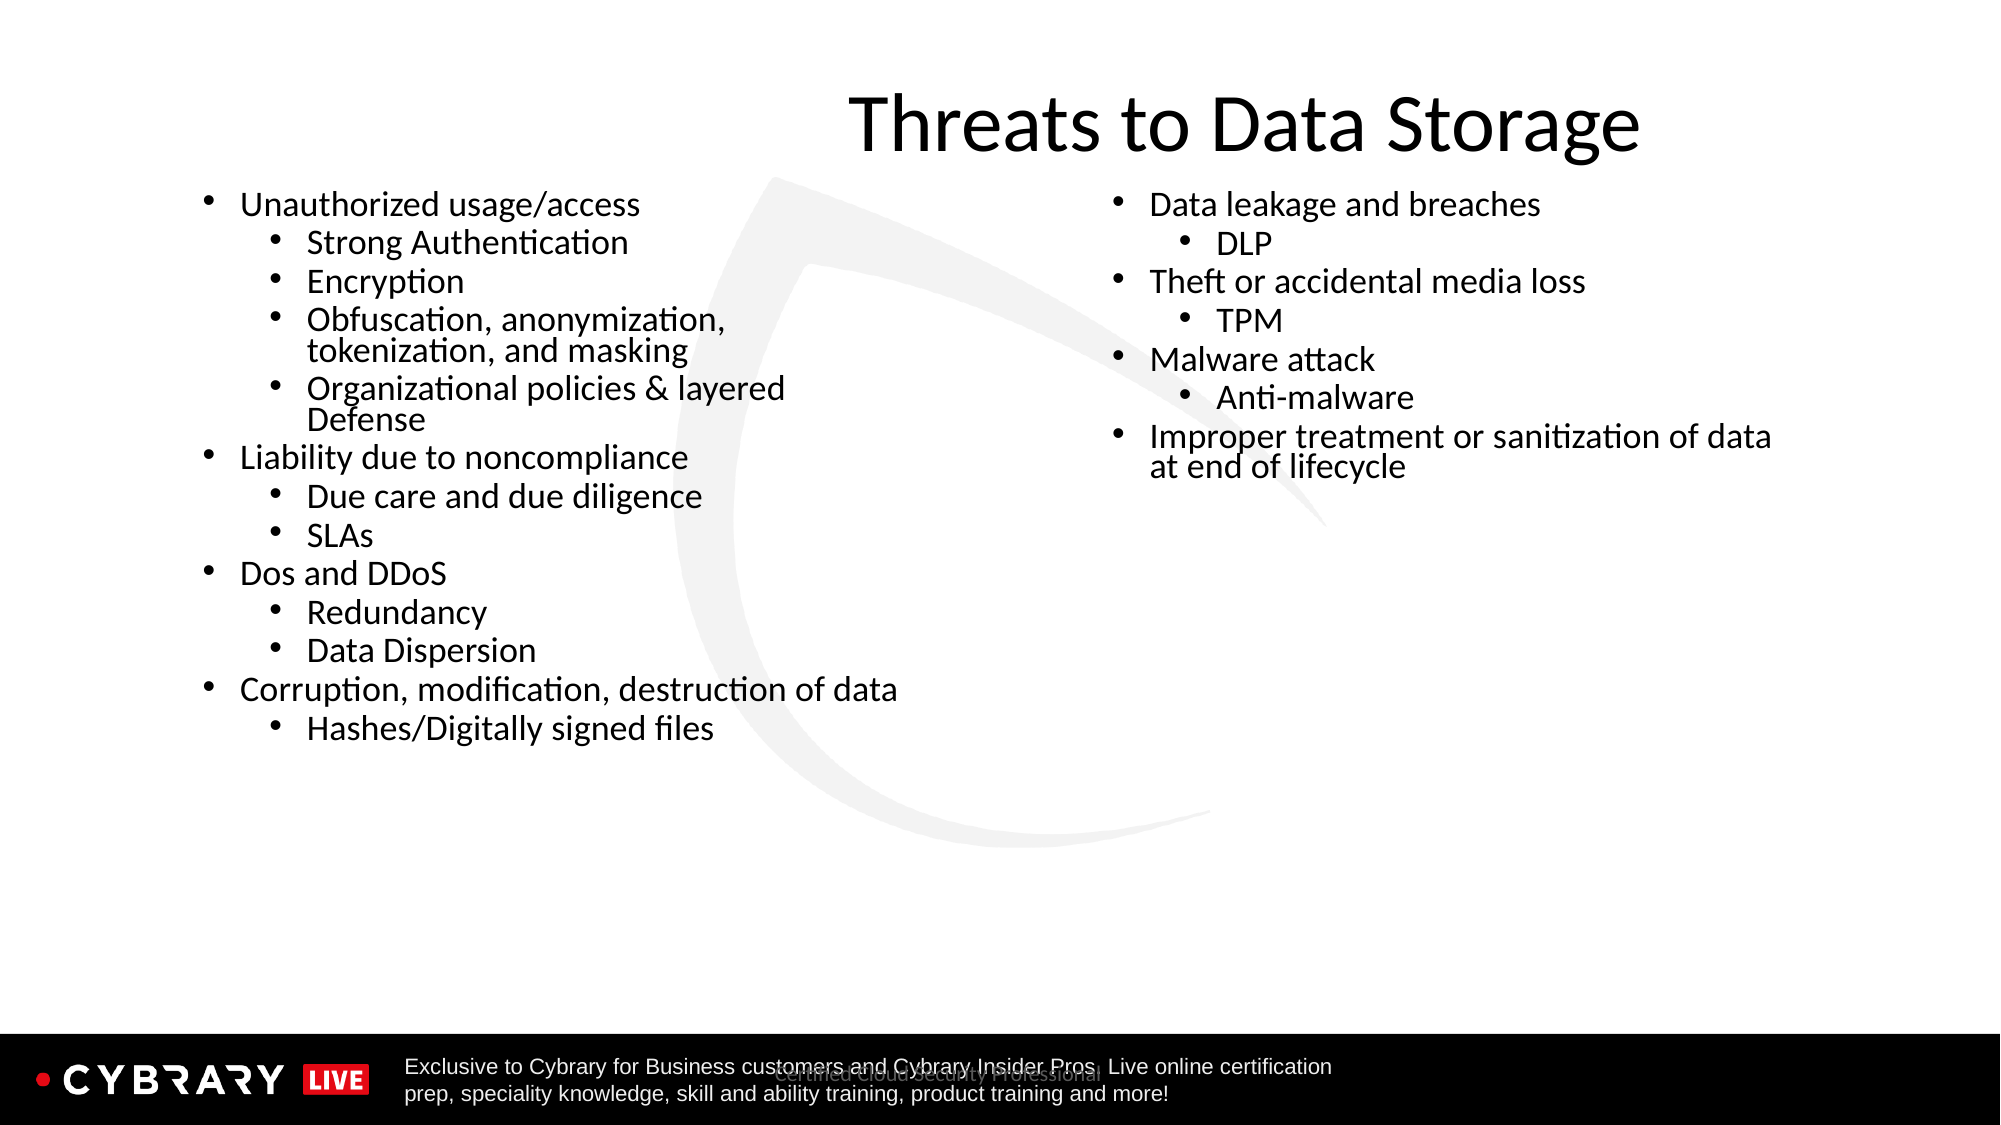

# Threats to Data Storage
Data leakage and breaches
DLP
Theft or accidental media loss
TPM
Malware attack
Anti-malware
Improper treatment or sanitization of data at end of lifecycle

Unauthorized usage/access
Strong Authentication
Encryption
Obfuscation, anonymization,  tokenization, and masking
Organizational policies & layered Defense
Liability due to noncompliance
Due care and due diligence
SLAs
Dos and DDoS
Redundancy
Data Dispersion
Corruption, modification, destruction of data
Hashes/Digitally signed files

Certified Cloud Security Professional